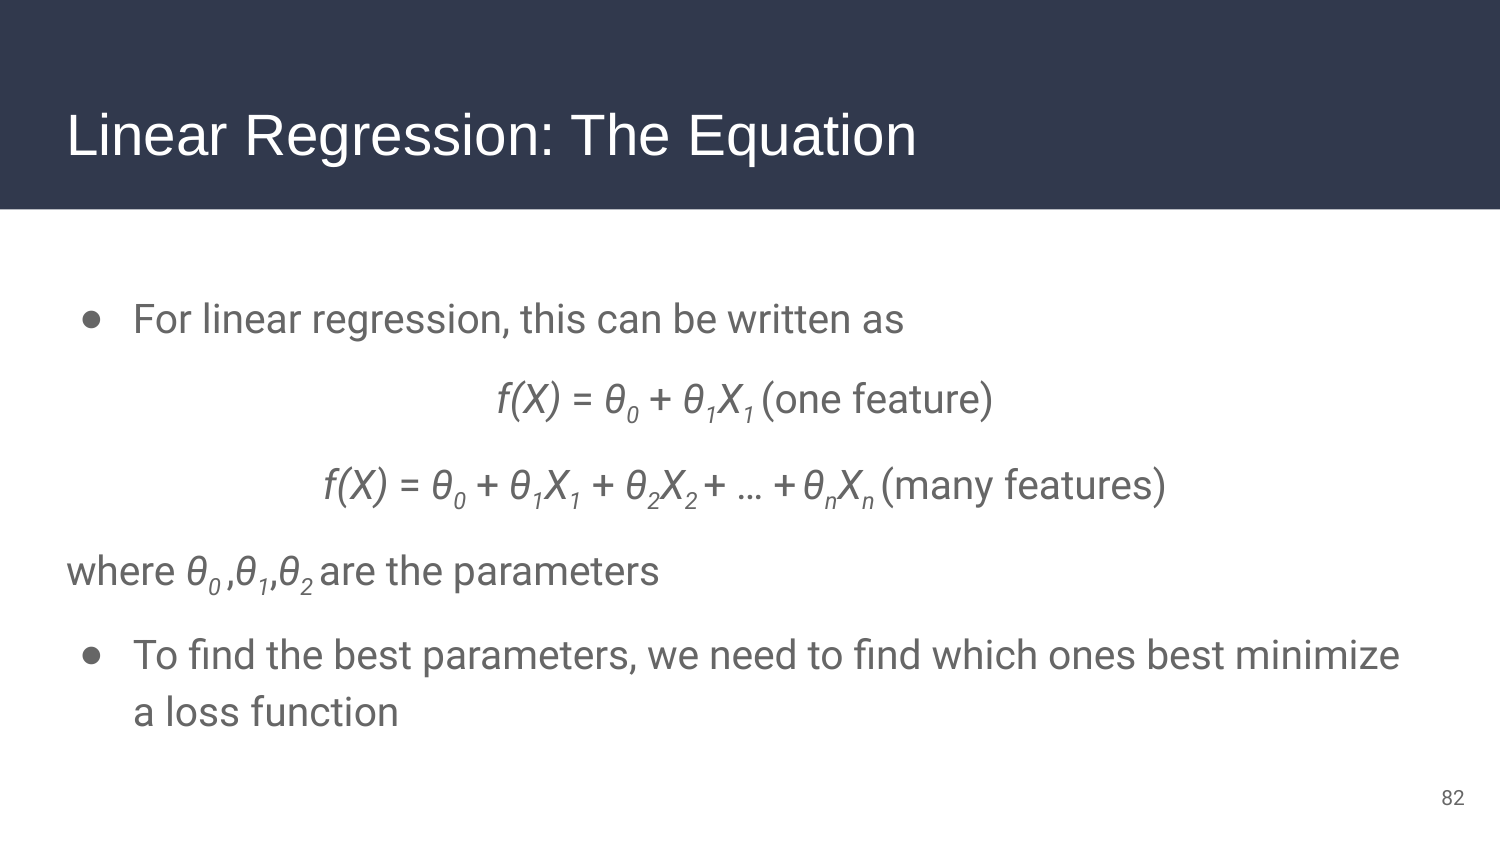

# Linear Regression: The Equation
For linear regression, this can be written as
f(X) = θ0 + θ1X1 (one feature)
f(X) = θ0 + θ1X1 + θ2X2 + … + θnXn (many features)
where θ0 ,θ1,θ2 are the parameters
To find the best parameters, we need to find which ones best minimize a loss function
82